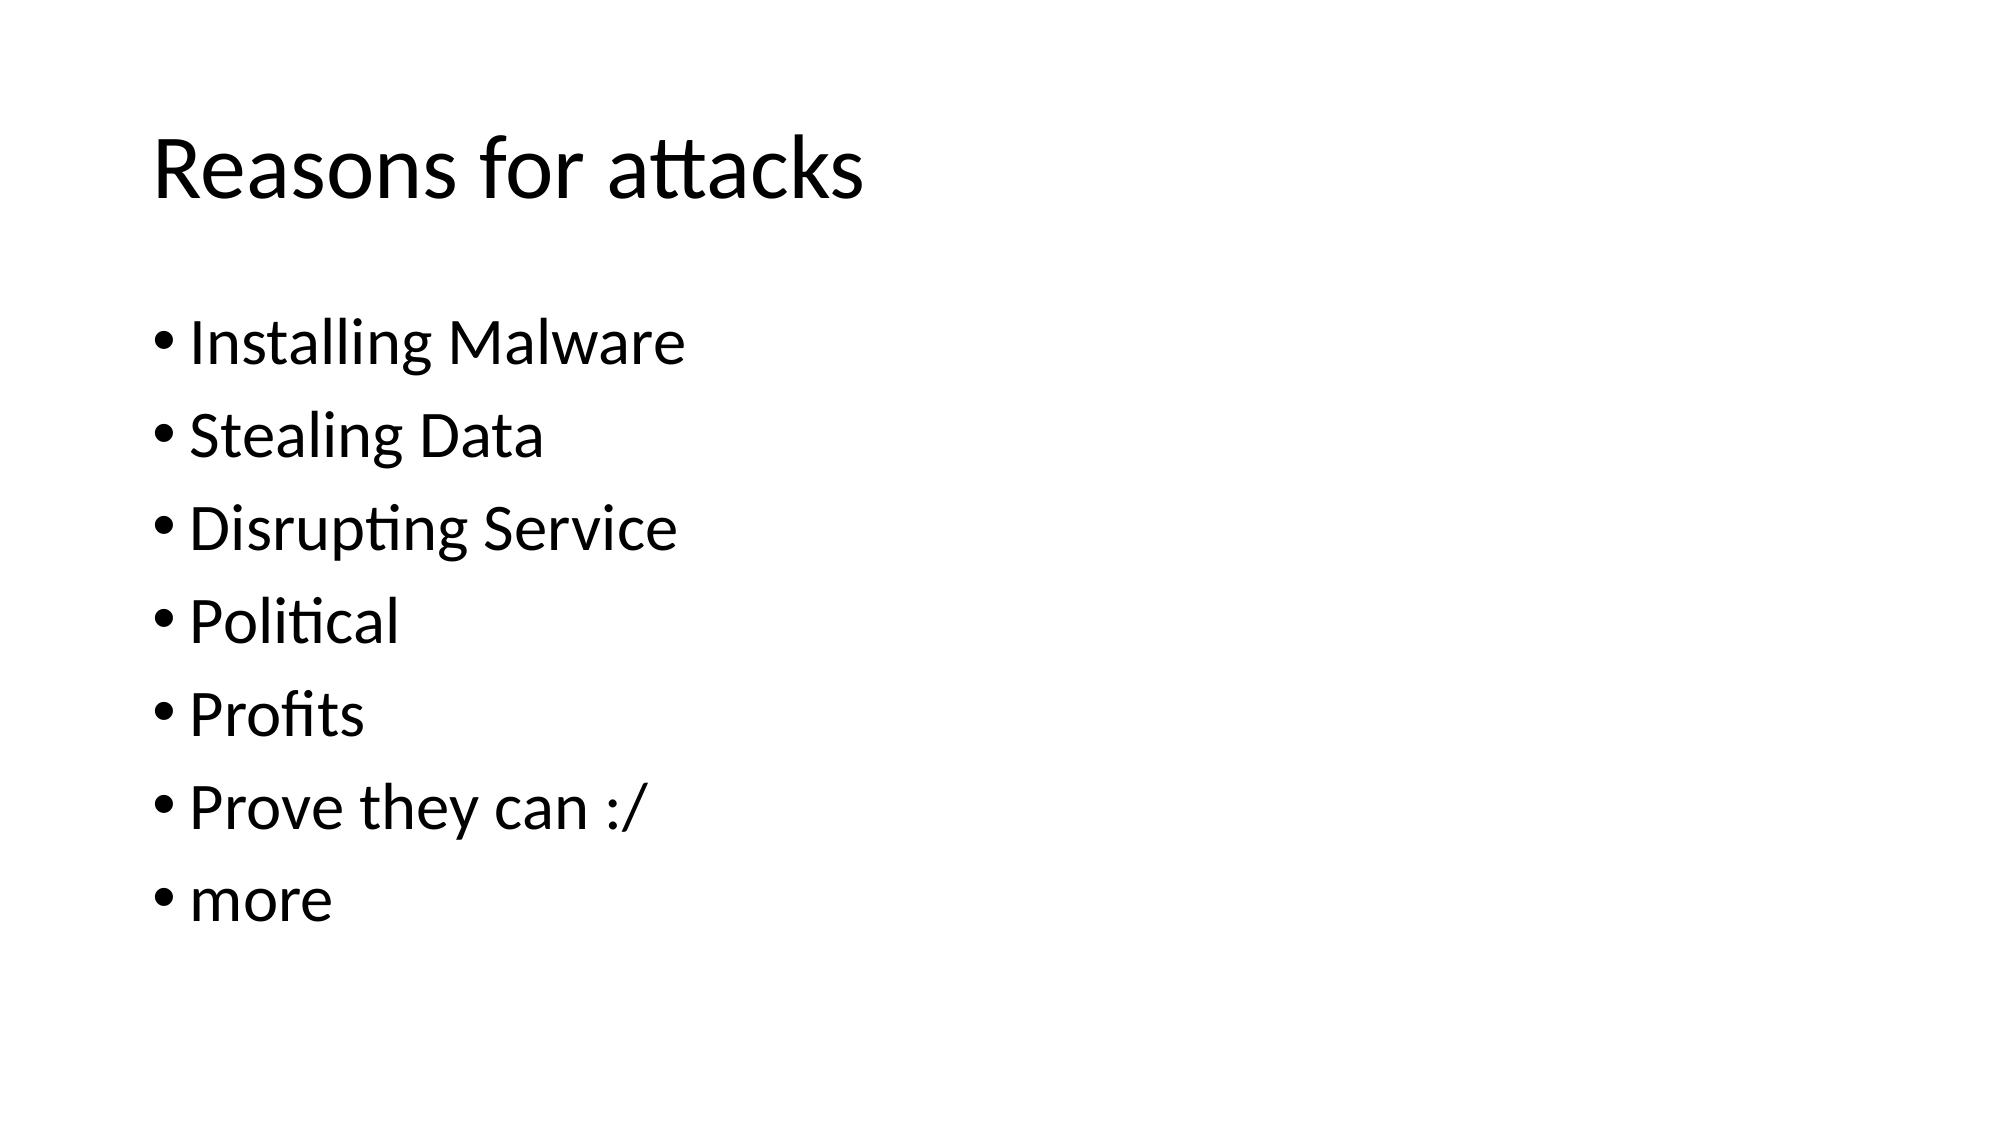

# Reasons for attacks
Installing Malware
Stealing Data
Disrupting Service
Political
Profits
Prove they can :/
more